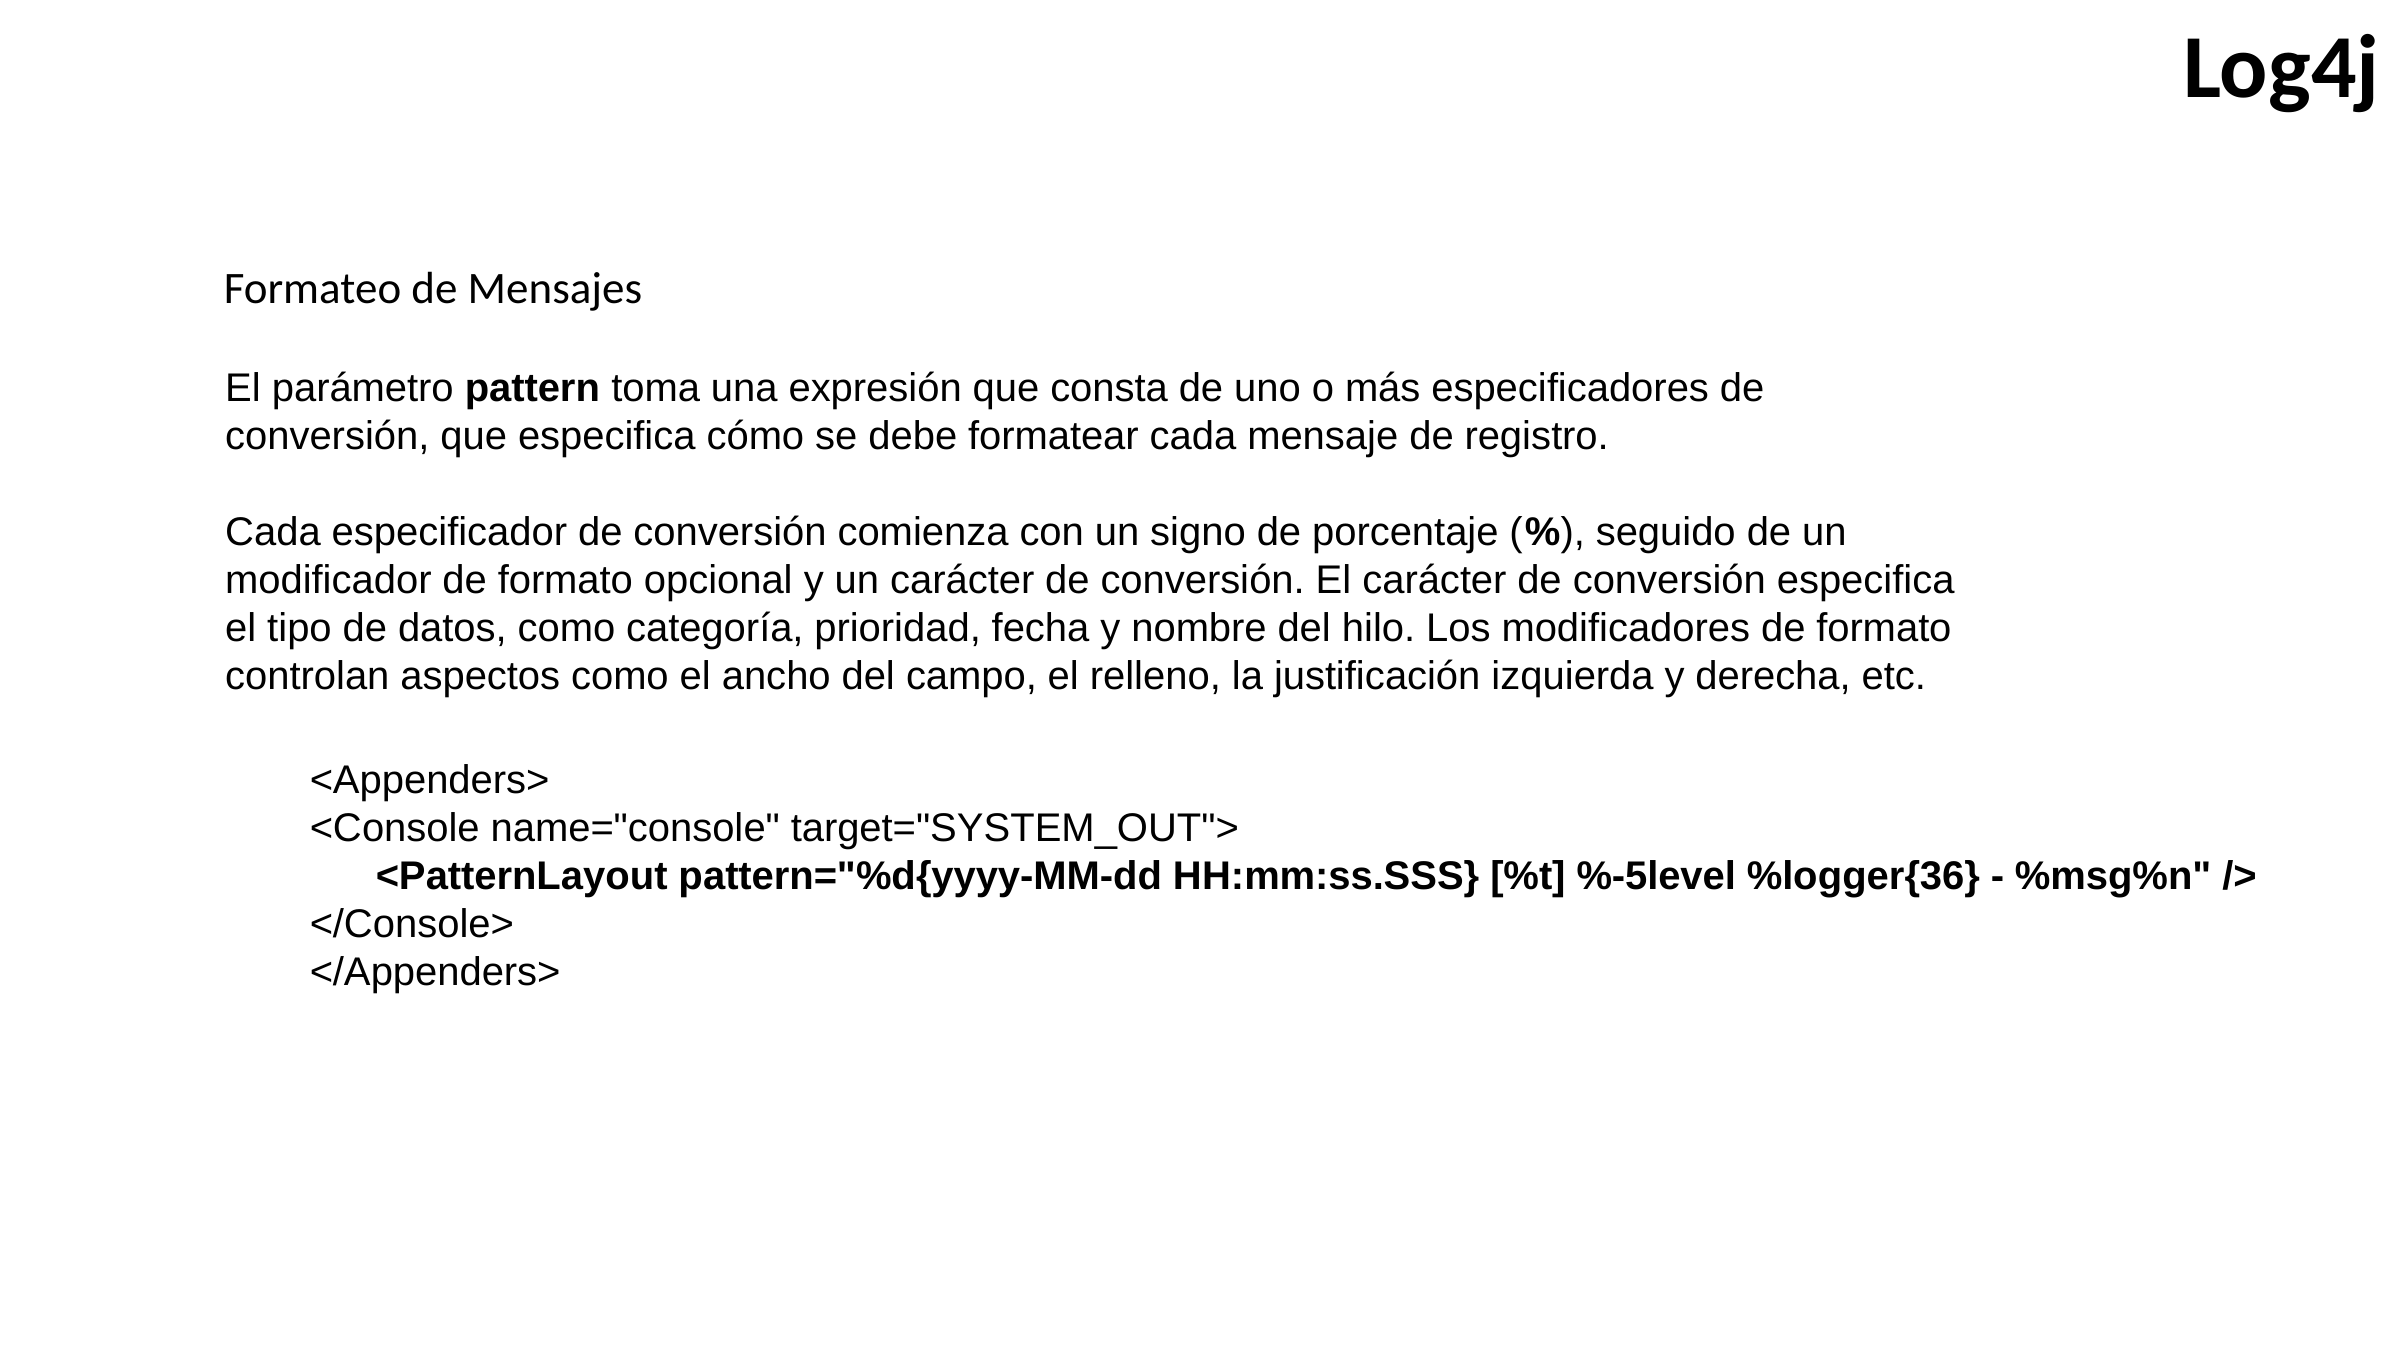

Log4j
Formateo de Mensajes
El parámetro pattern toma una expresión que consta de uno o más especificadores de conversión, que especifica cómo se debe formatear cada mensaje de registro.

Cada especificador de conversión comienza con un signo de porcentaje (%), seguido de un modificador de formato opcional y un carácter de conversión. El carácter de conversión especifica el tipo de datos, como categoría, prioridad, fecha y nombre del hilo. Los modificadores de formato controlan aspectos como el ancho del campo, el relleno, la justificación izquierda y derecha, etc.
<Appenders>
<Console name="console" target="SYSTEM_OUT">
      <PatternLayout pattern="%d{yyyy-MM-dd HH:mm:ss.SSS} [%t] %-5level %logger{36} - %msg%n" />
</Console>
</Appenders>